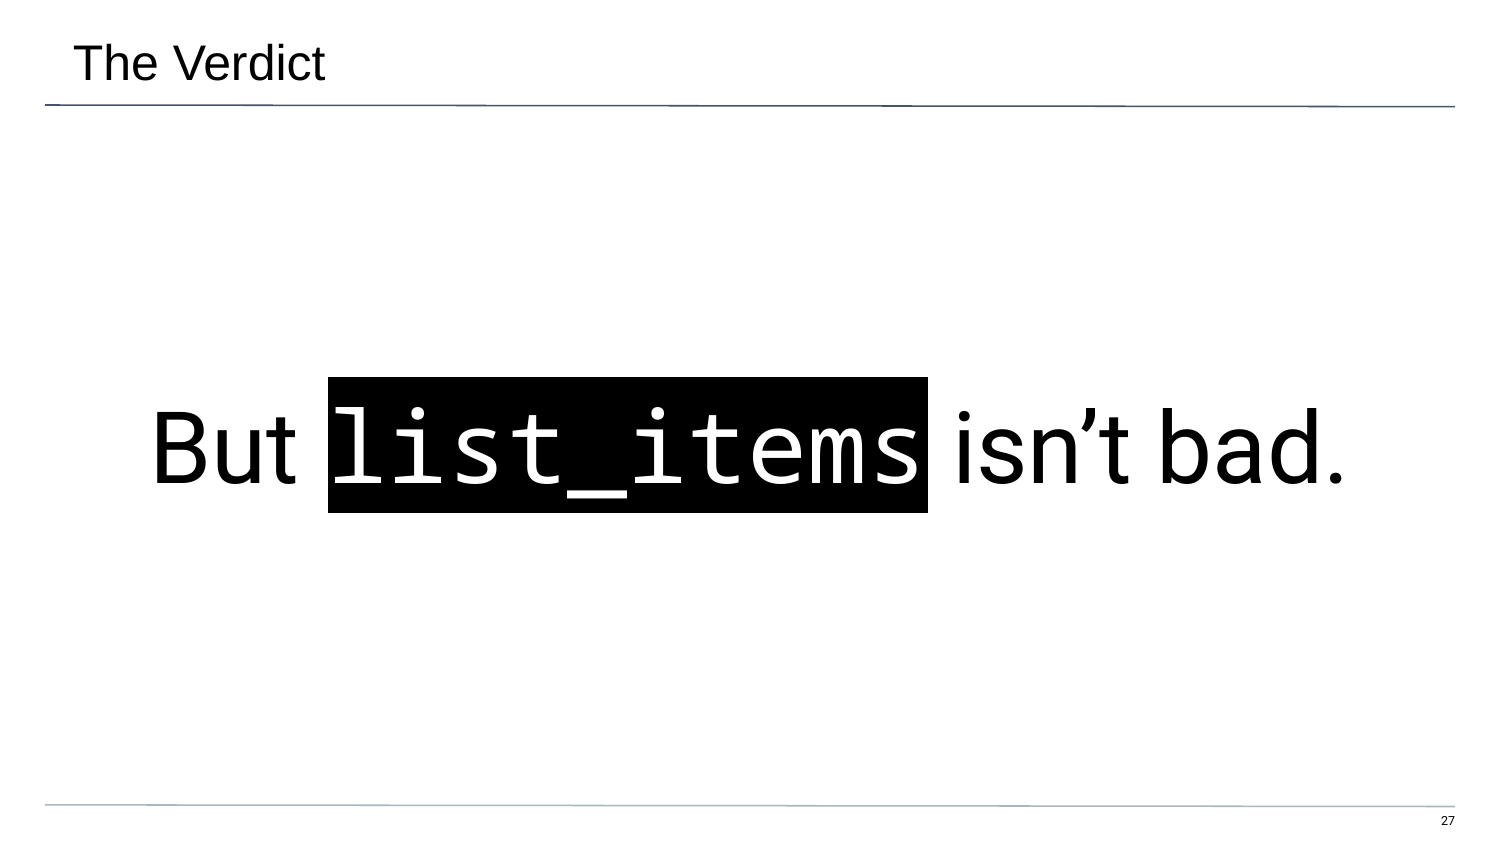

# The Verdict

But list_items isn’t bad.